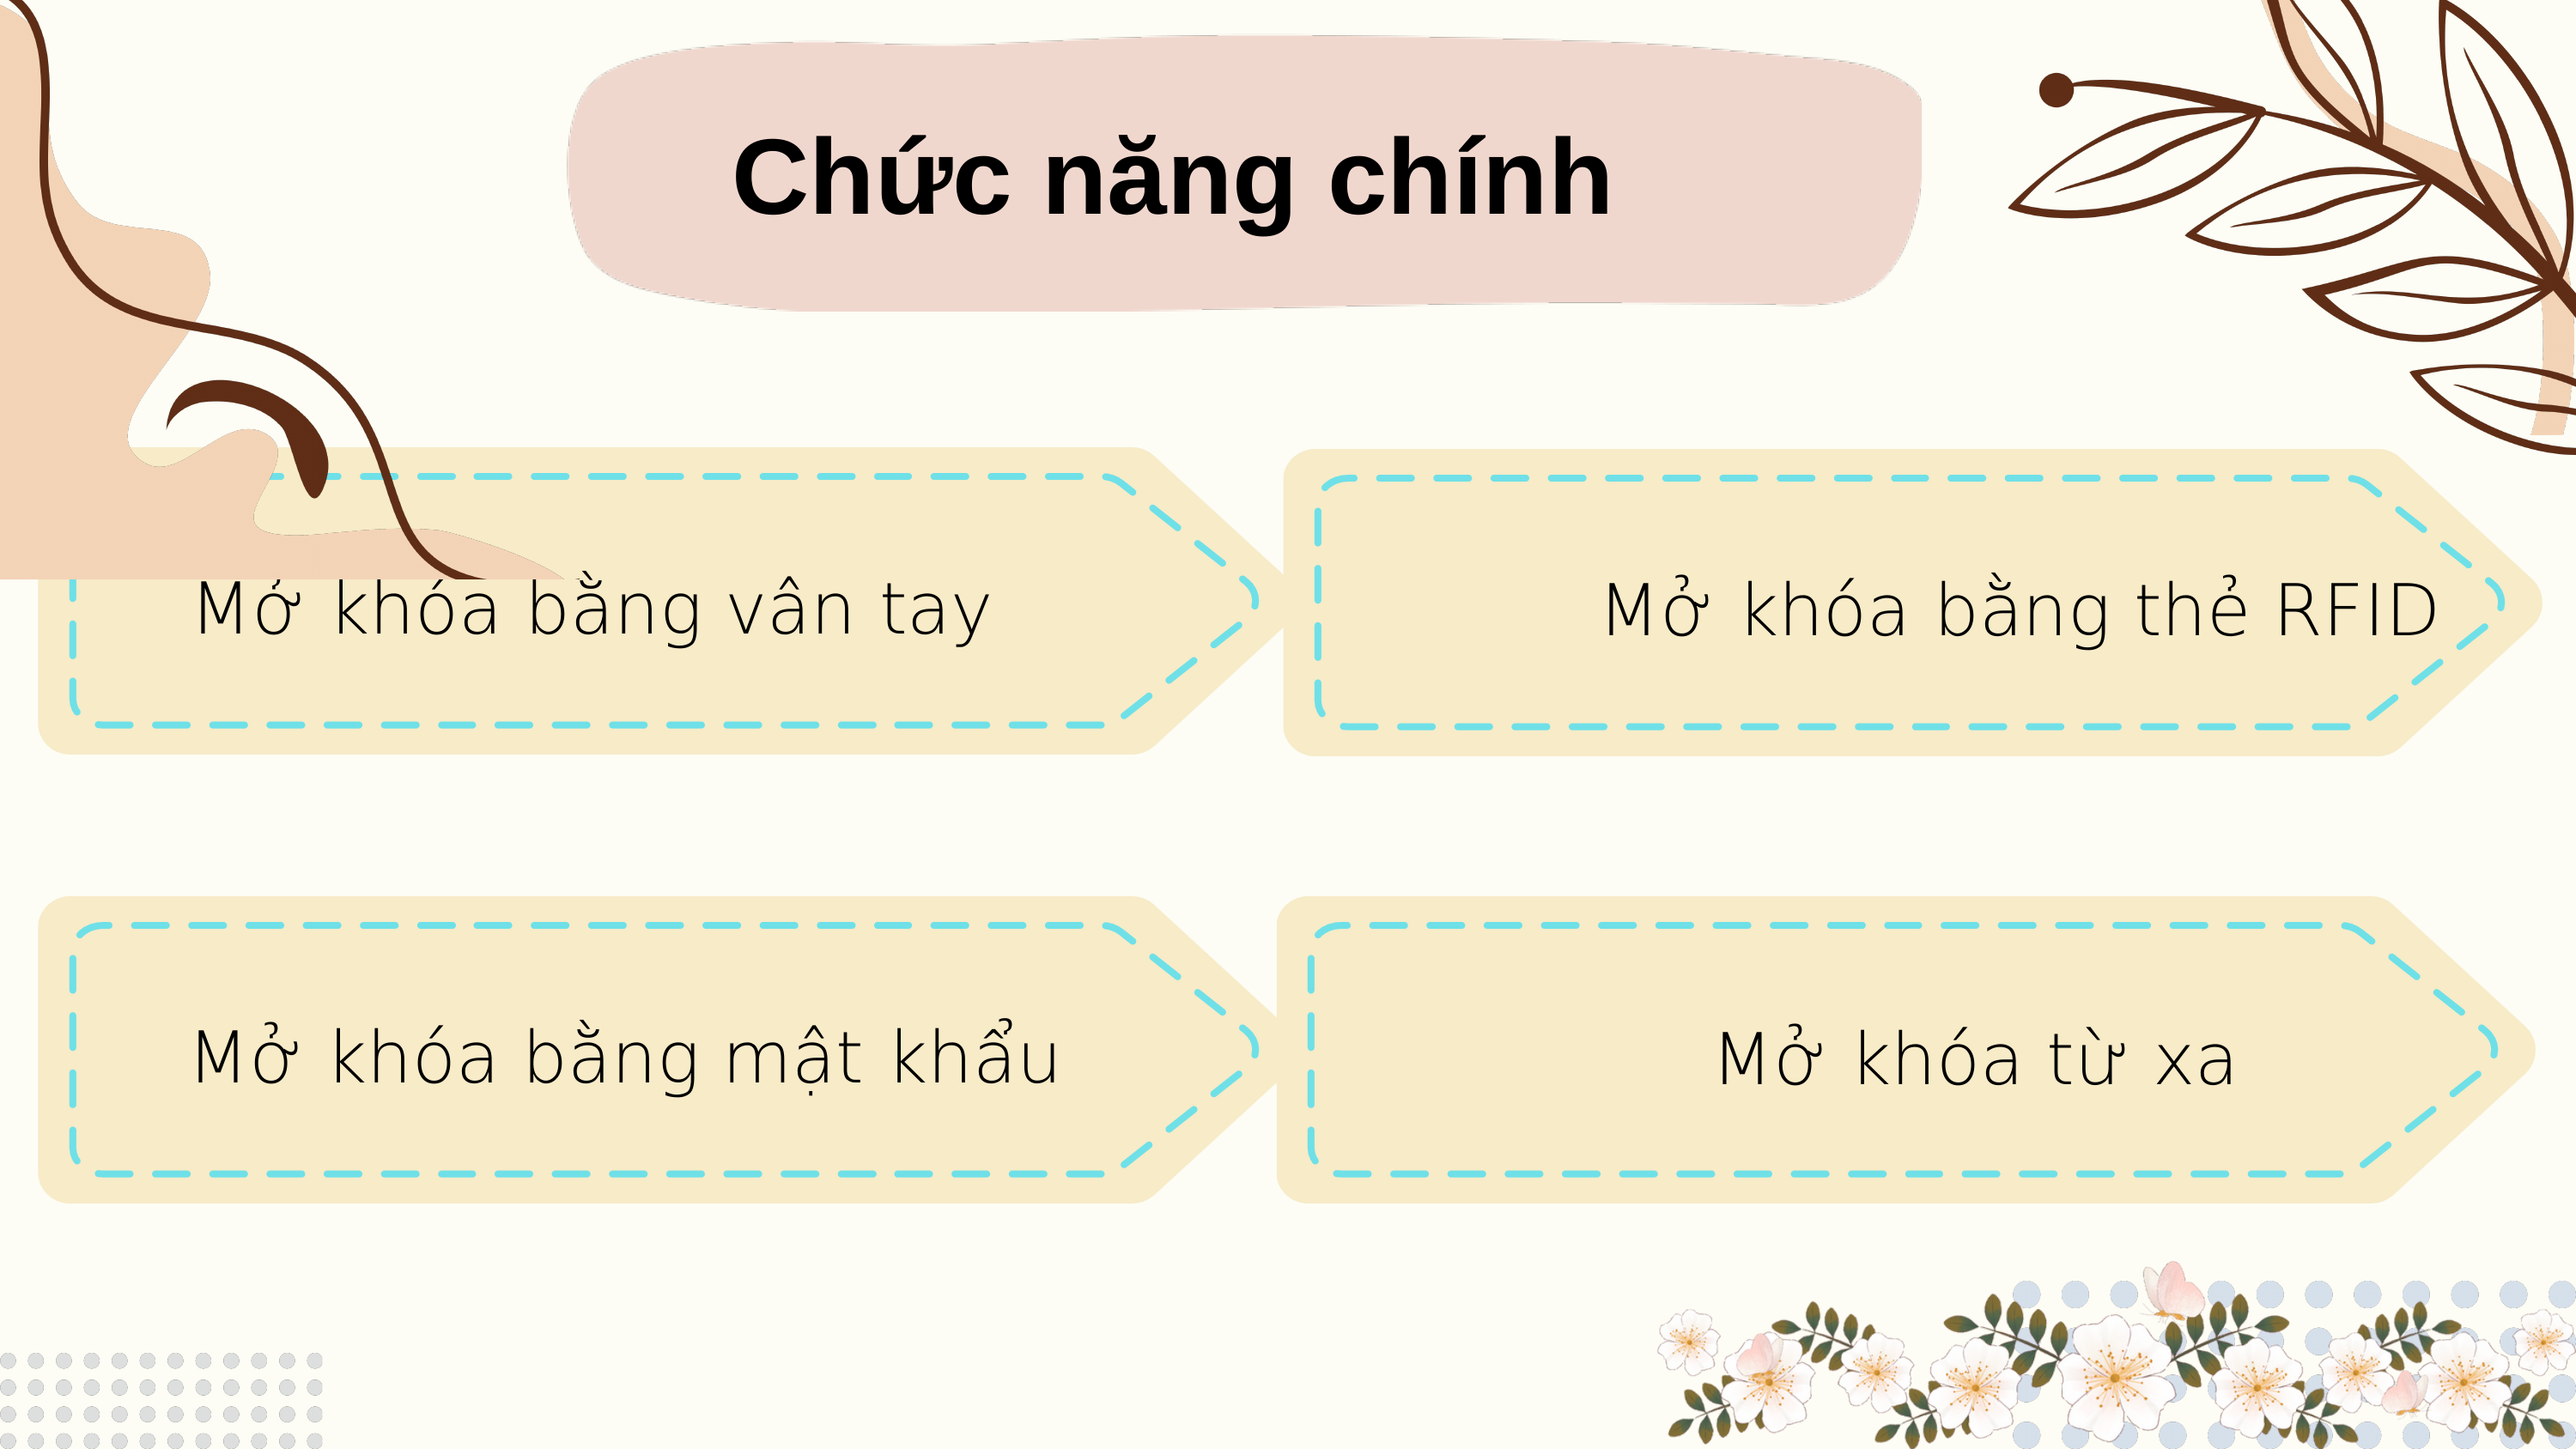

Chức năng chính

Mở khóa bằng vân tay
Mở khóa bằng thẻ RFID

Mở khóa từ xa
Mở khóa bằng mật khẩu